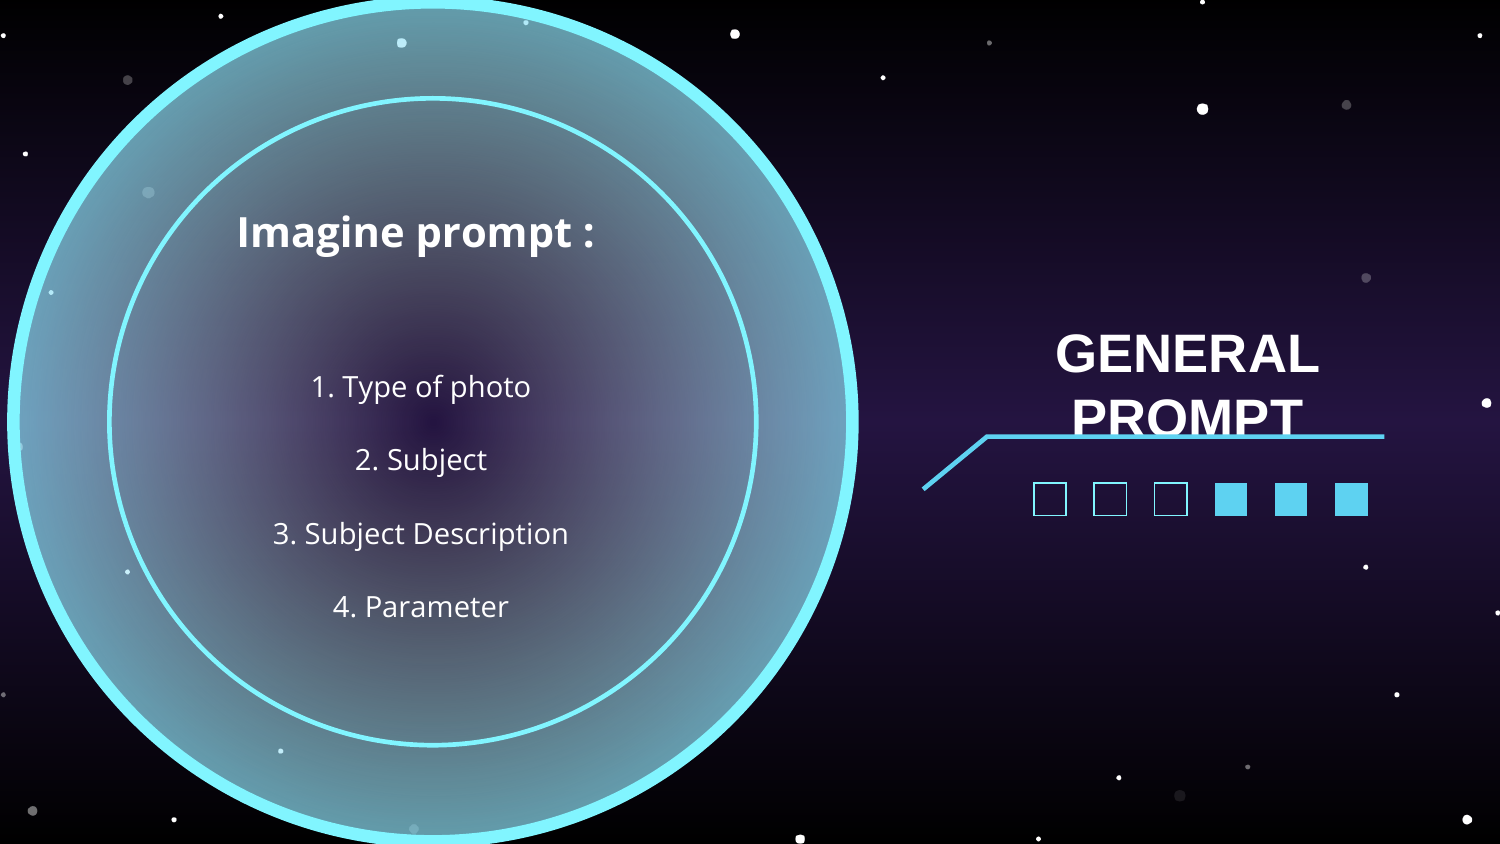

Imagine prompt :

1. Type of photo
2. Subject
3. Subject Description
4. Parameter
# GENERAL PROMPT